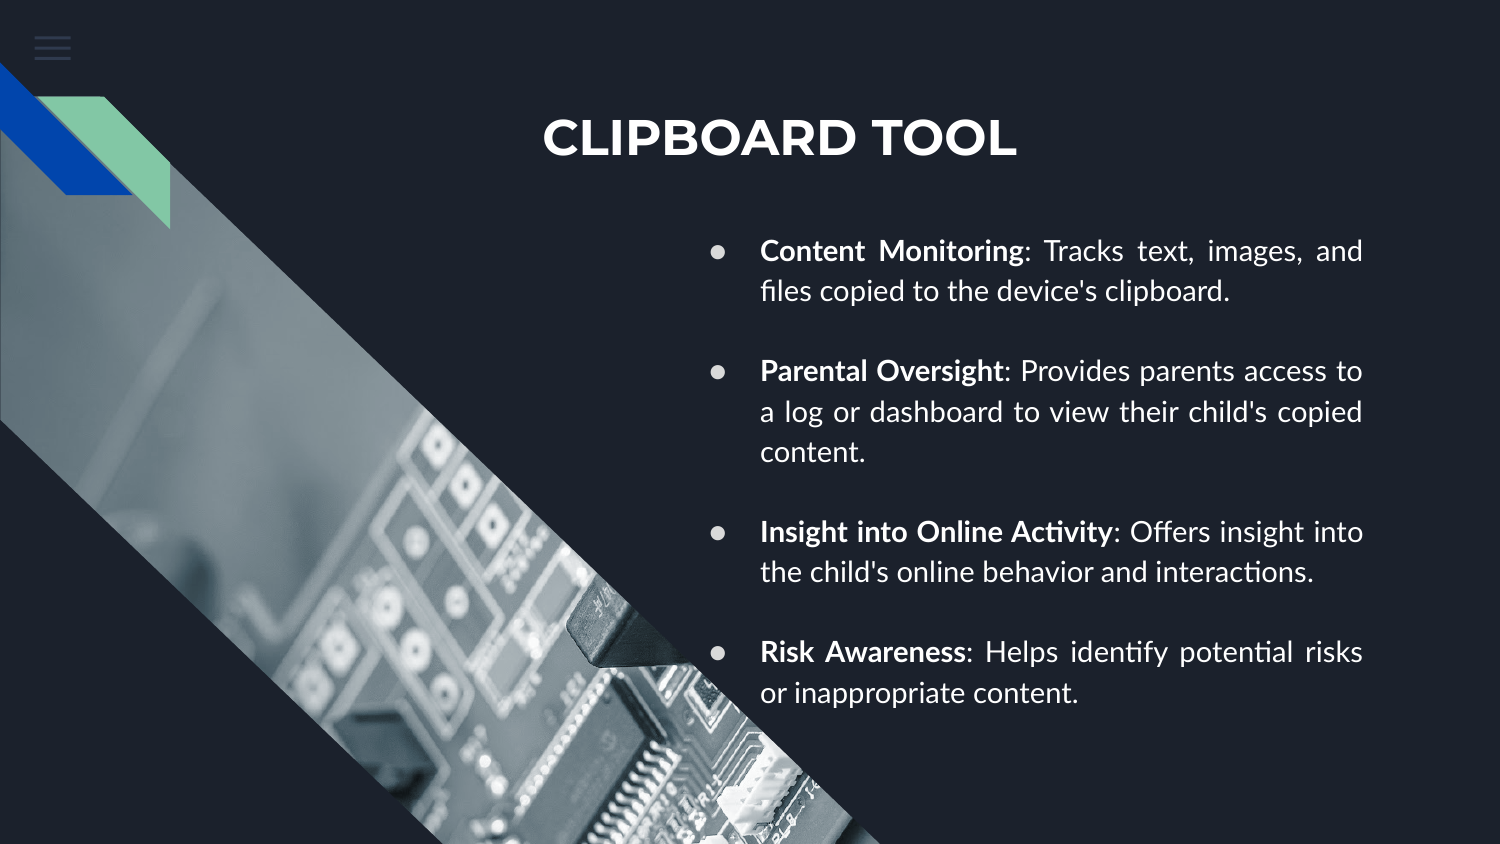

# CLIPBOARD TOOL
Content Monitoring: Tracks text, images, and files copied to the device's clipboard.

Parental Oversight: Provides parents access to a log or dashboard to view their child's copied content.

Insight into Online Activity: Offers insight into the child's online behavior and interactions.

Risk Awareness: Helps identify potential risks or inappropriate content.